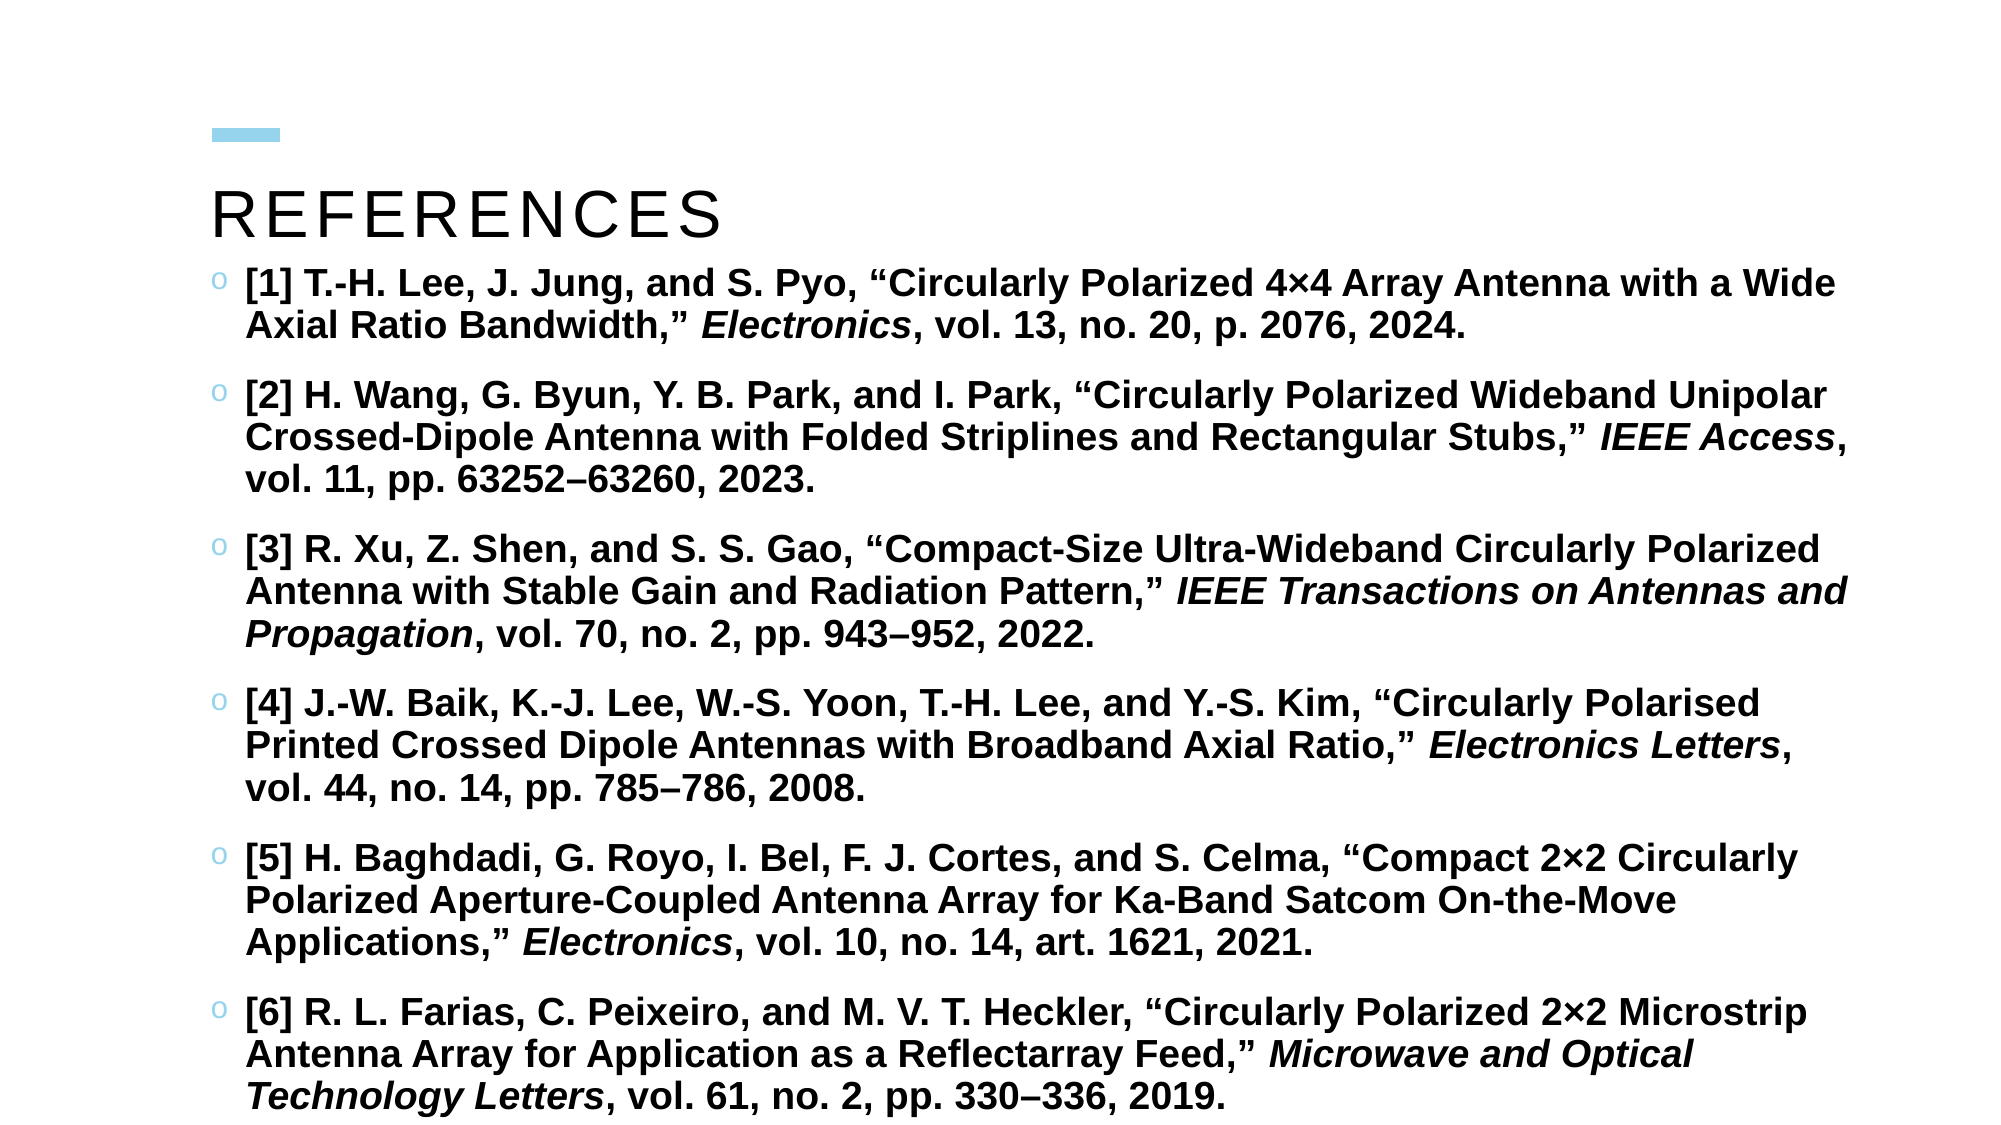

# References
[1] T.-H. Lee, J. Jung, and S. Pyo, “Circularly Polarized 4×4 Array Antenna with a Wide Axial Ratio Bandwidth,” Electronics, vol. 13, no. 20, p. 2076, 2024.
[2] H. Wang, G. Byun, Y. B. Park, and I. Park, “Circularly Polarized Wideband Unipolar Crossed-Dipole Antenna with Folded Striplines and Rectangular Stubs,” IEEE Access, vol. 11, pp. 63252–63260, 2023.
[3] R. Xu, Z. Shen, and S. S. Gao, “Compact-Size Ultra-Wideband Circularly Polarized Antenna with Stable Gain and Radiation Pattern,” IEEE Transactions on Antennas and Propagation, vol. 70, no. 2, pp. 943–952, 2022.
[4] J.-W. Baik, K.-J. Lee, W.-S. Yoon, T.-H. Lee, and Y.-S. Kim, “Circularly Polarised Printed Crossed Dipole Antennas with Broadband Axial Ratio,” Electronics Letters, vol. 44, no. 14, pp. 785–786, 2008.
[5] H. Baghdadi, G. Royo, I. Bel, F. J. Cortes, and S. Celma, “Compact 2×2 Circularly Polarized Aperture-Coupled Antenna Array for Ka-Band Satcom On-the-Move Applications,” Electronics, vol. 10, no. 14, art. 1621, 2021.
[6] R. L. Farias, C. Peixeiro, and M. V. T. Heckler, “Circularly Polarized 2×2 Microstrip Antenna Array for Application as a Reflectarray Feed,” Microwave and Optical Technology Letters, vol. 61, no. 2, pp. 330–336, 2019.